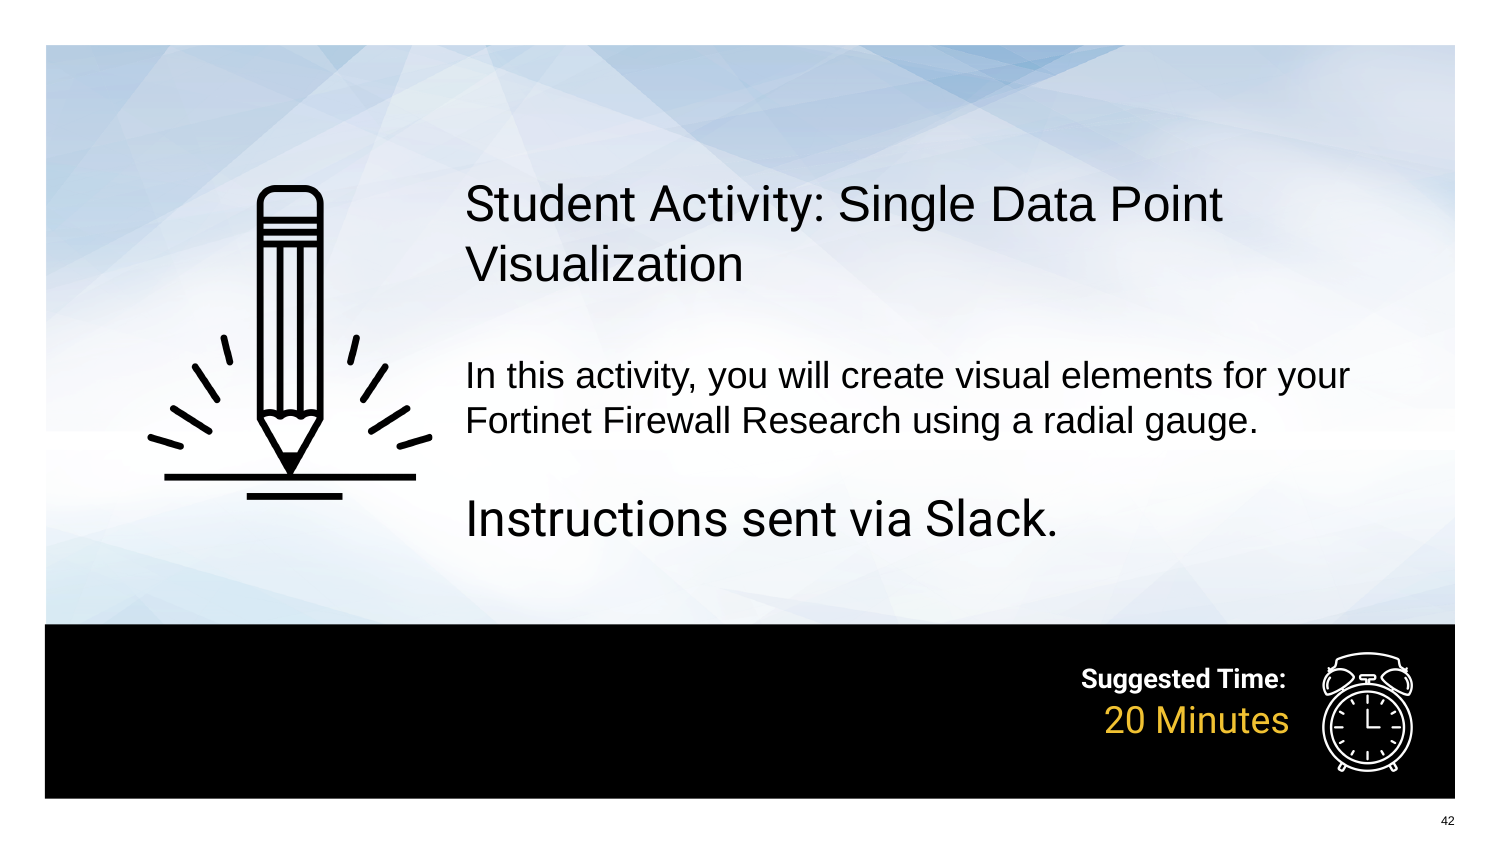

Student Activity: Single Data Point Visualization

In this activity, you will create visual elements for your Fortinet Firewall Research using a radial gauge.

Instructions sent via Slack.
# 20 Minutes

42